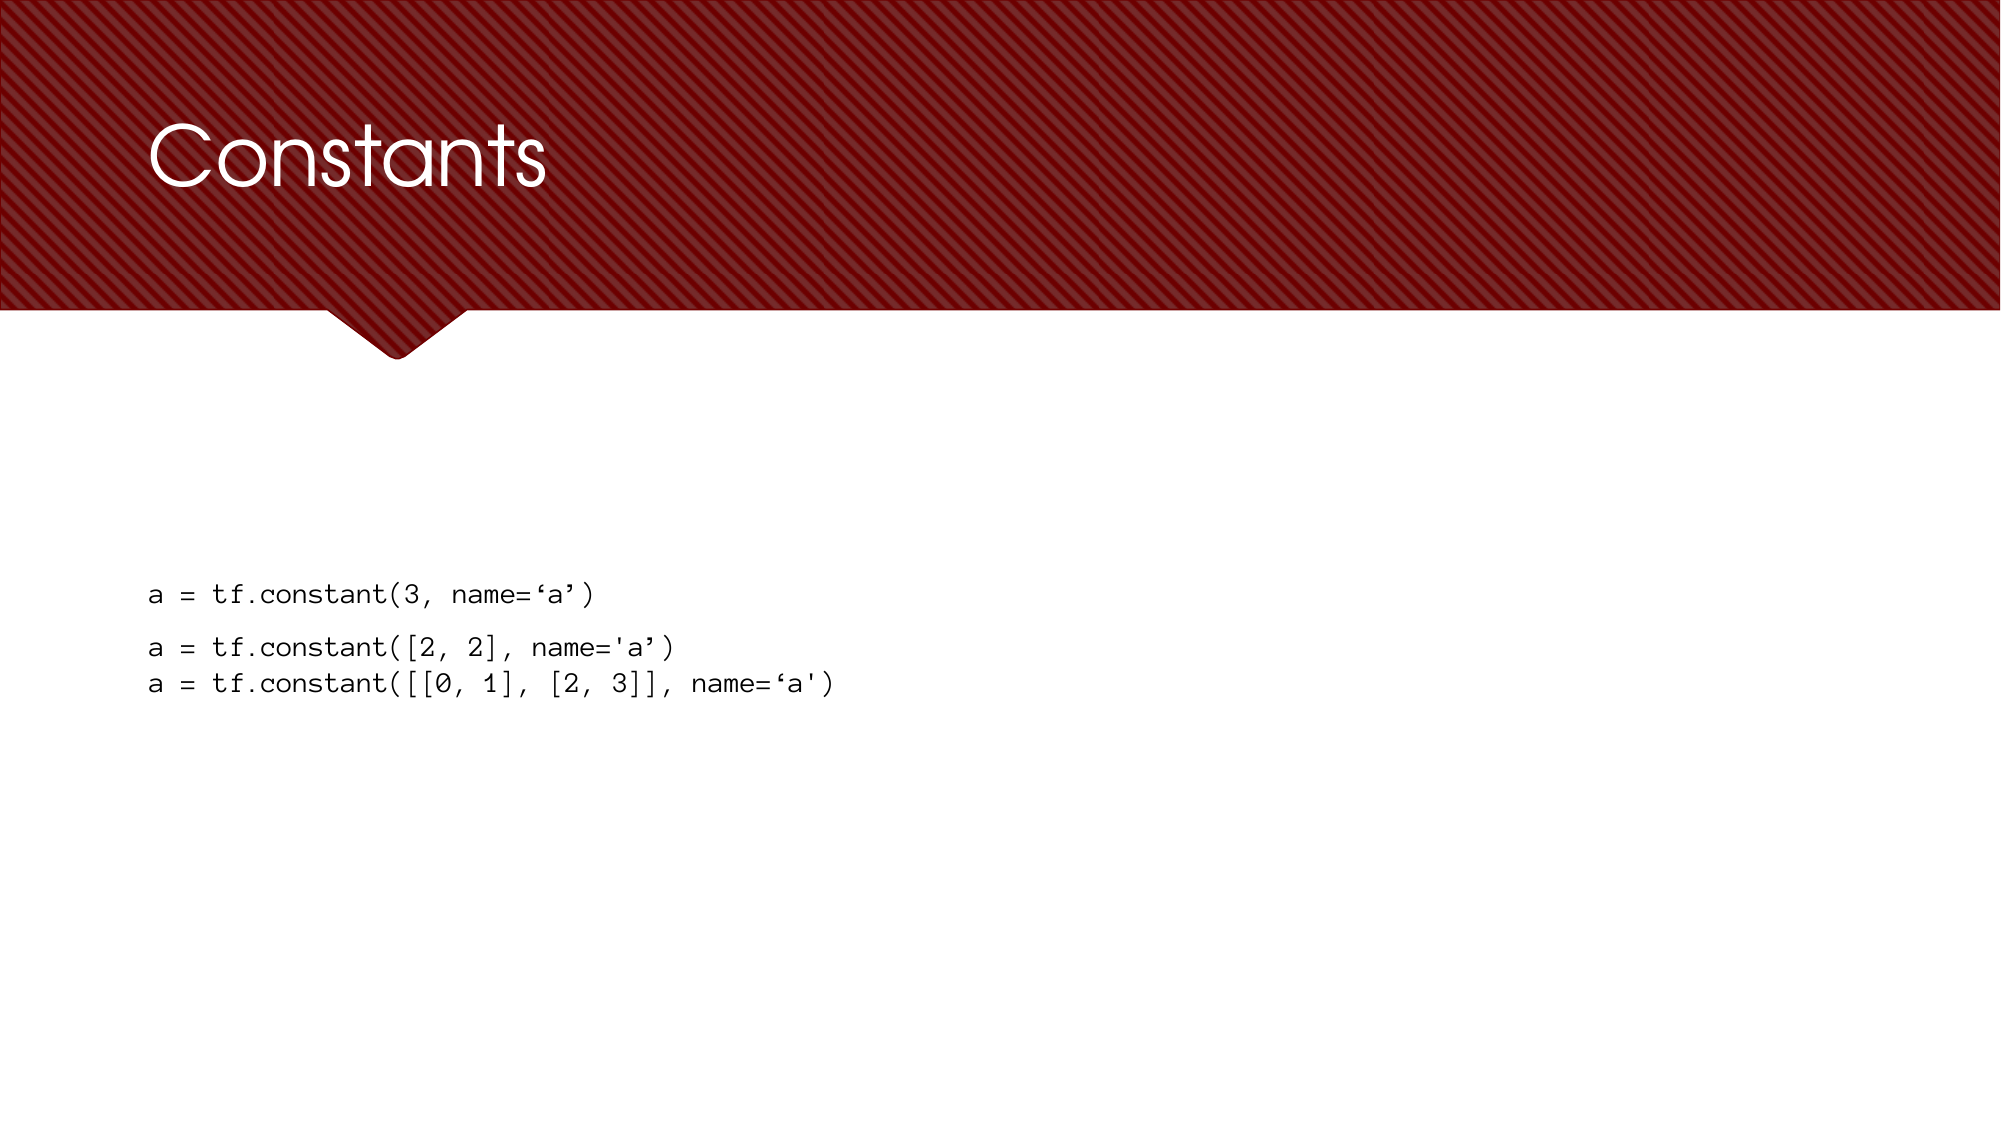

# Constants
a = tf.constant(3, name=‘a’)
a = tf.constant([2, 2], name='a’)
a = tf.constant([[0, 1], [2, 3]], name=‘a')